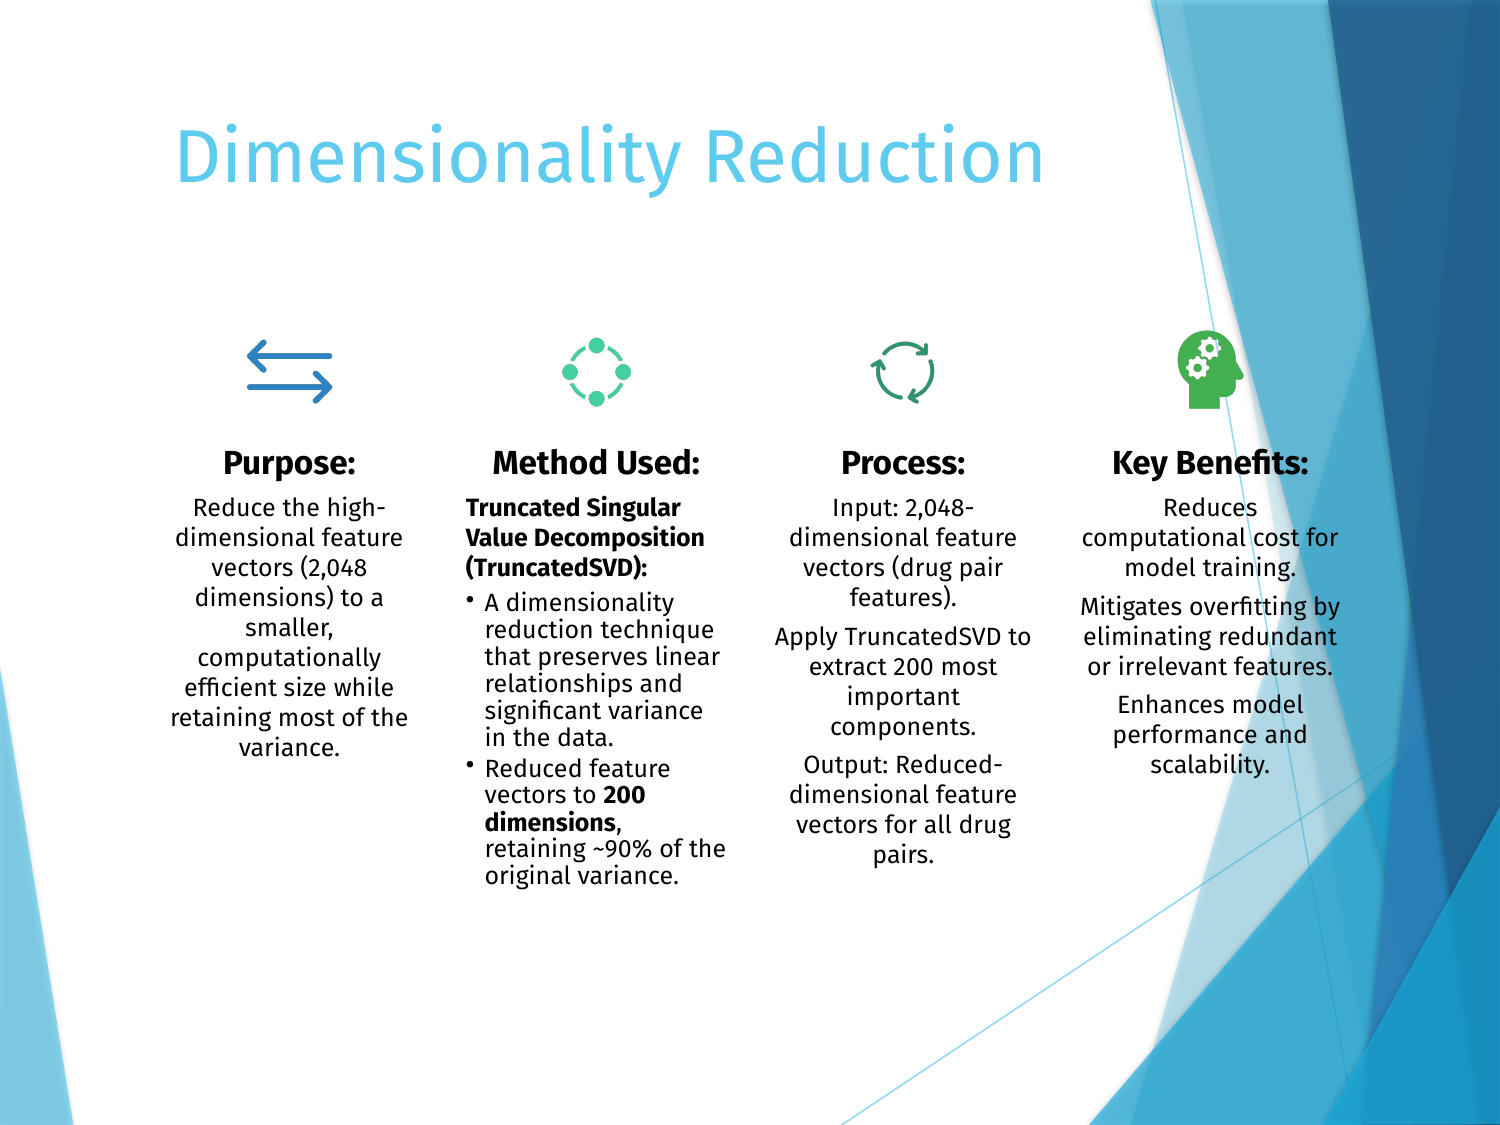

# Dimensionality Reduction
Purpose:
Reduce the high-dimensional feature vectors (2,048 dimensions) to a smaller, computationally efficient size while retaining most of the variance.
Method Used:
Truncated Singular Value Decomposition (TruncatedSVD):
A dimensionality reduction technique that preserves linear relationships and significant variance in the data.
Reduced feature vectors to 200 dimensions, retaining ~90% of the original variance.
Process:
Input: 2,048-dimensional feature vectors (drug pair features).
Apply TruncatedSVD to extract 200 most important components.
Output: Reduced-dimensional feature vectors for all drug pairs.
Key Benefits:
Reduces computational cost for model training.
Mitigates overfitting by eliminating redundant or irrelevant features.
Enhances model performance and scalability.